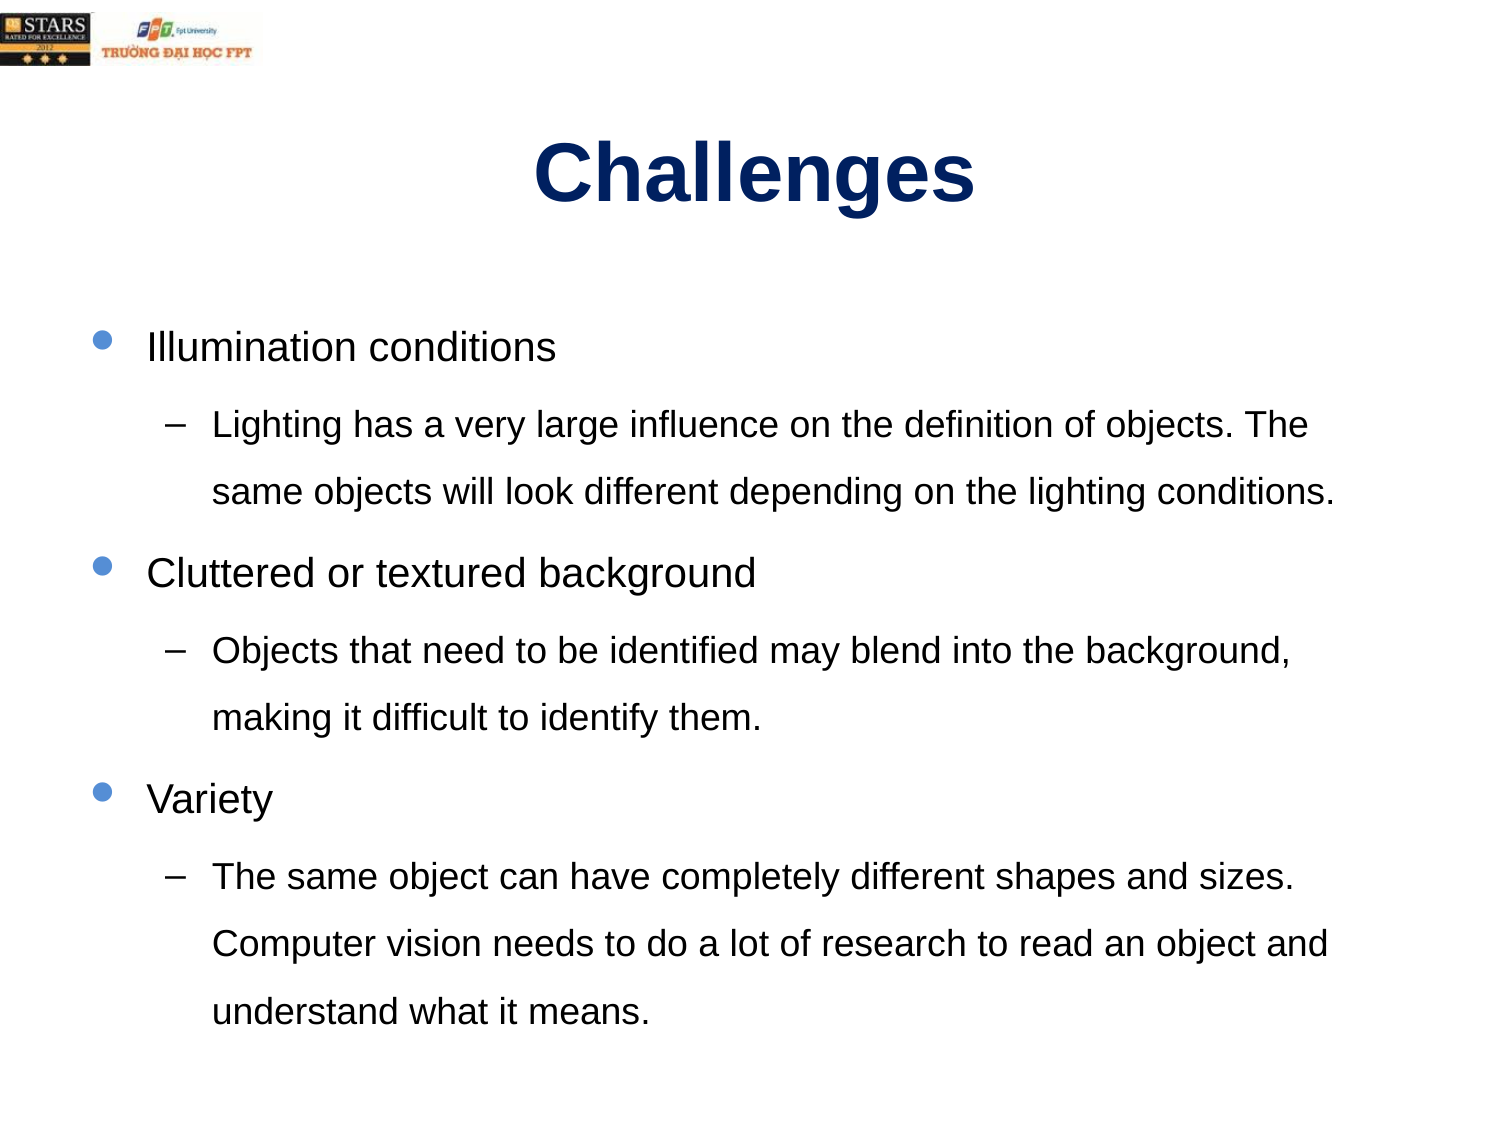

# Challenges
Illumination conditions
Lighting has a very large influence on the definition of objects. The same objects will look different depending on the lighting conditions.
Cluttered or textured background
Objects that need to be identified may blend into the background, making it difficult to identify them.
Variety
The same object can have completely different shapes and sizes. Computer vision needs to do a lot of research to read an object and understand what it means.